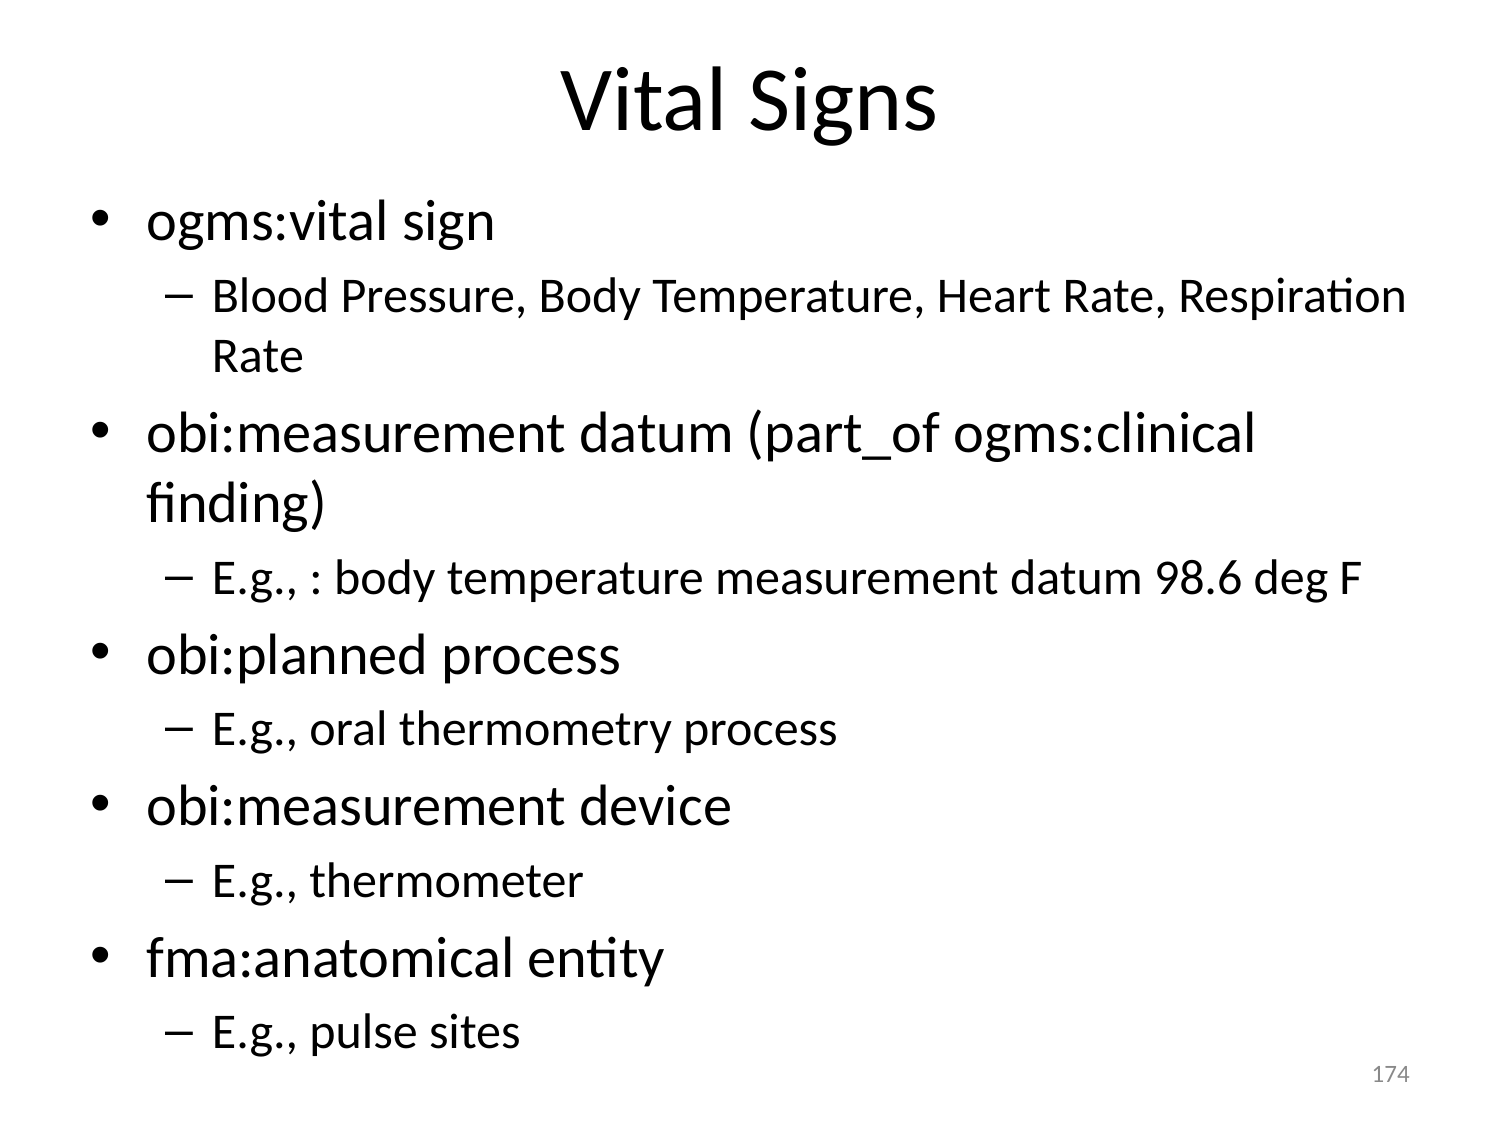

# Vital Signs
ogms:vital sign
Blood Pressure, Body Temperature, Heart Rate, Respiration Rate
obi:measurement datum (part_of ogms:clinical finding)
E.g., : body temperature measurement datum 98.6 deg F
obi:planned process
E.g., oral thermometry process
obi:measurement device
E.g., thermometer
fma:anatomical entity
E.g., pulse sites

174